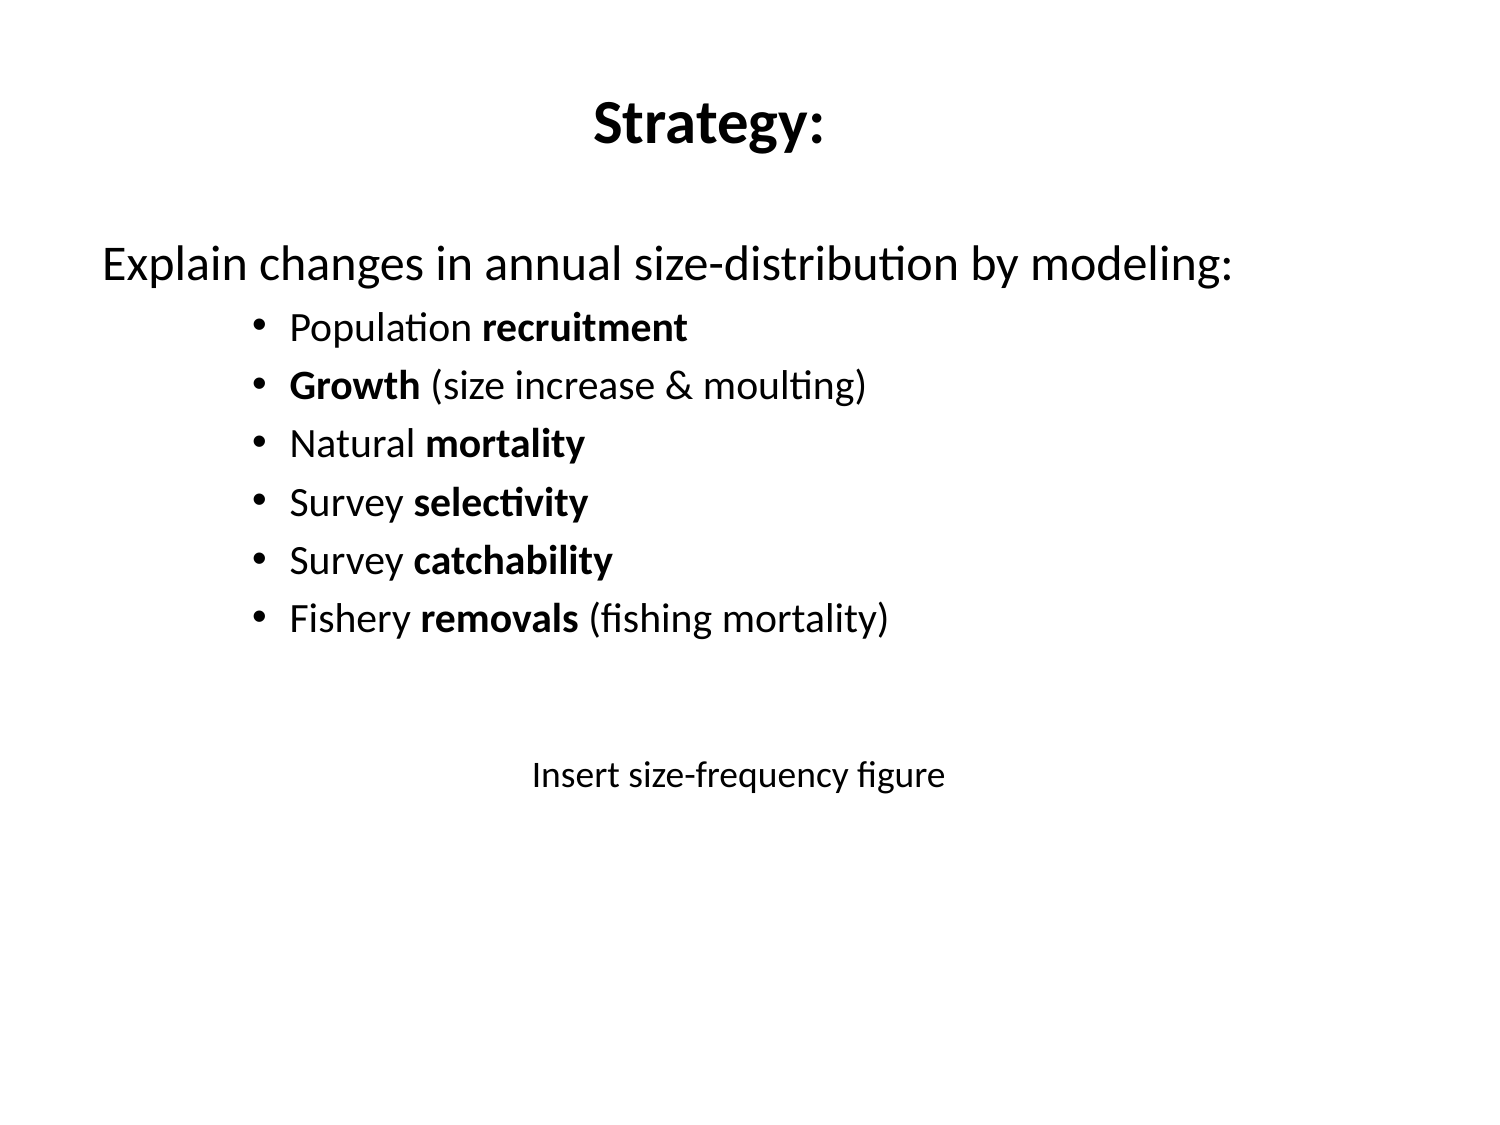

# Strategy:
Explain changes in annual size-distribution by modeling:
Population recruitment
Growth (size increase & moulting)
Natural mortality
Survey selectivity
Survey catchability
Fishery removals (fishing mortality)
Insert size-frequency figure